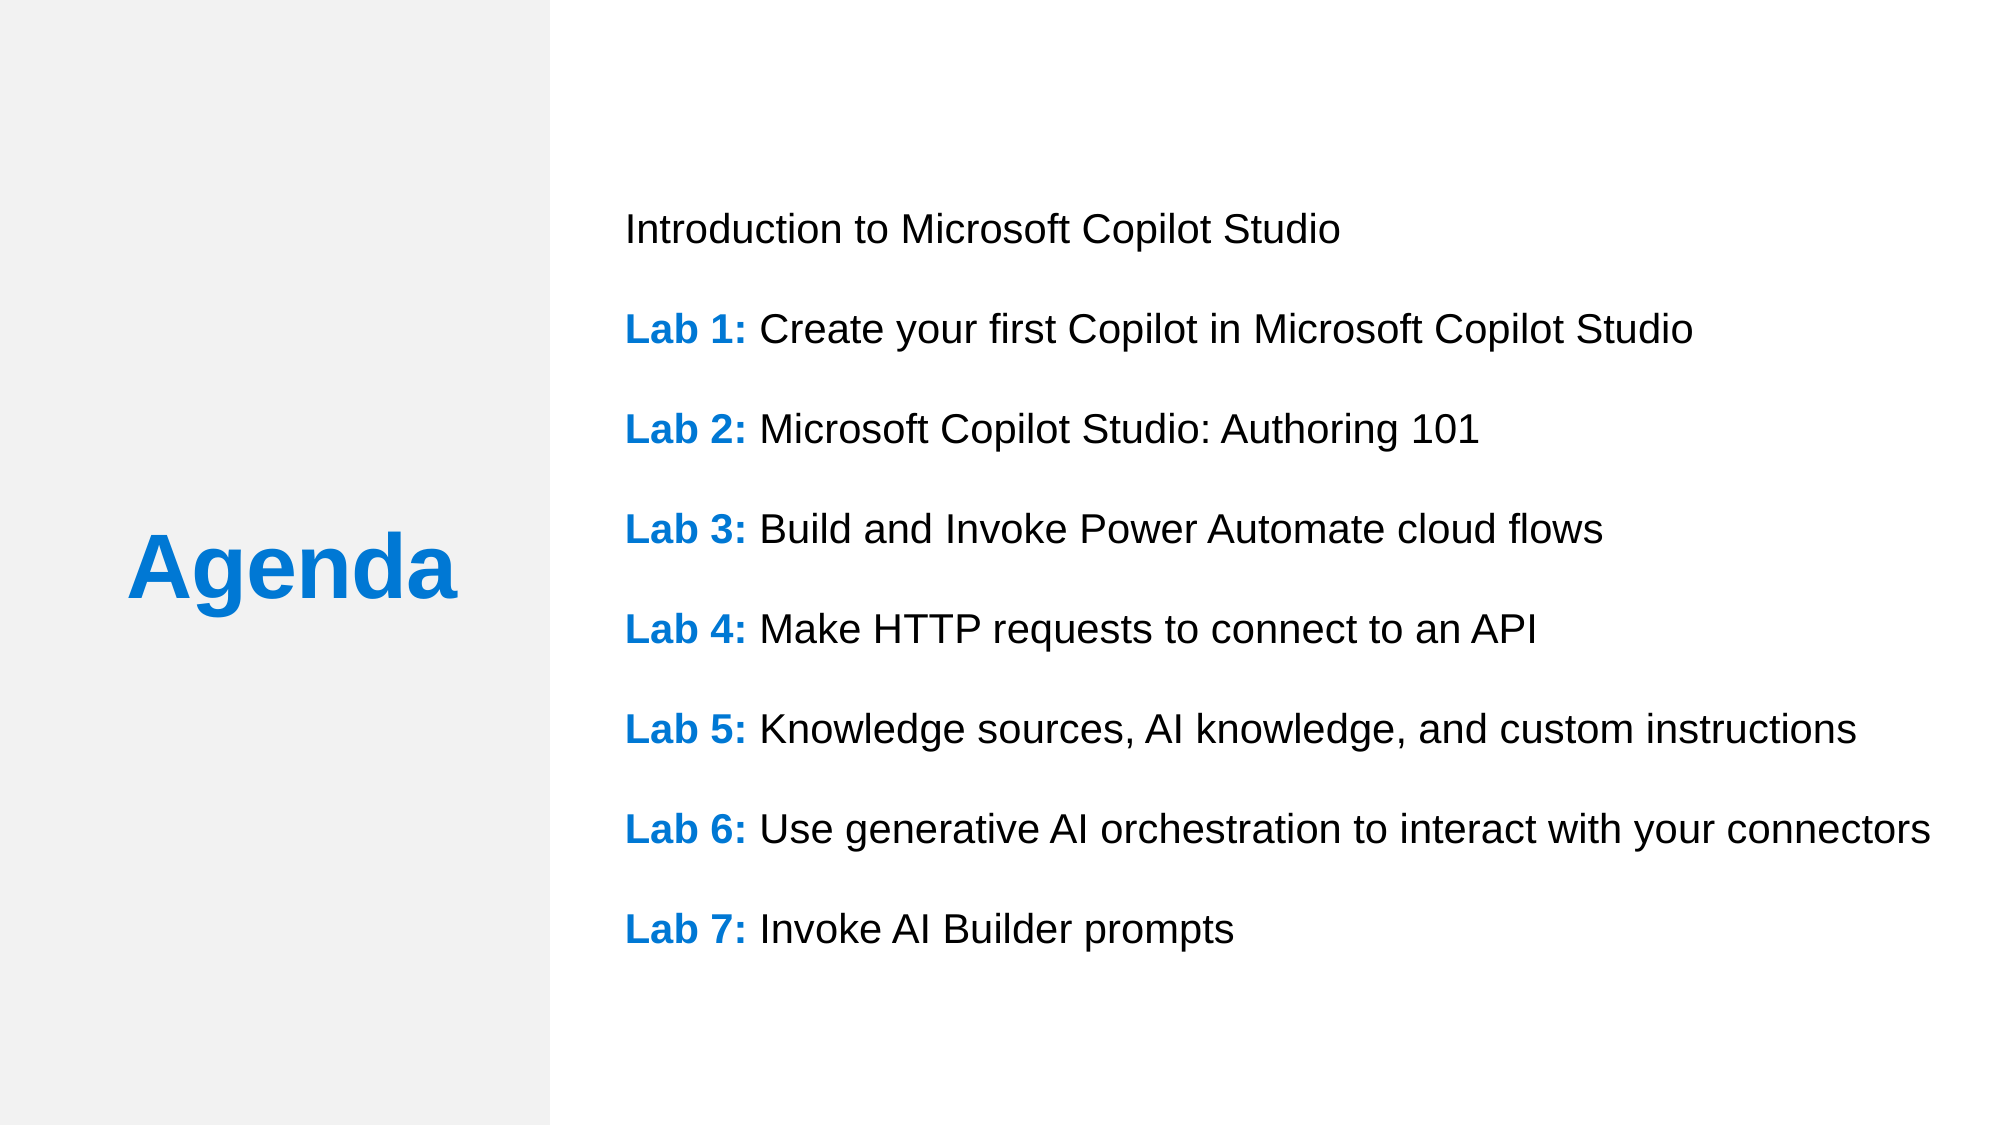

Introduction to Microsoft Copilot Studio
Lab 1: Create your first Copilot in Microsoft Copilot Studio
Lab 2: Microsoft Copilot Studio: Authoring 101
Lab 3: Build and Invoke Power Automate cloud flows
Lab 4: Make HTTP requests to connect to an API
Lab 5: Knowledge sources, AI knowledge, and custom instructions
Lab 6: Use generative AI orchestration to interact with your connectors
Lab 7: Invoke AI Builder prompts
# Agenda